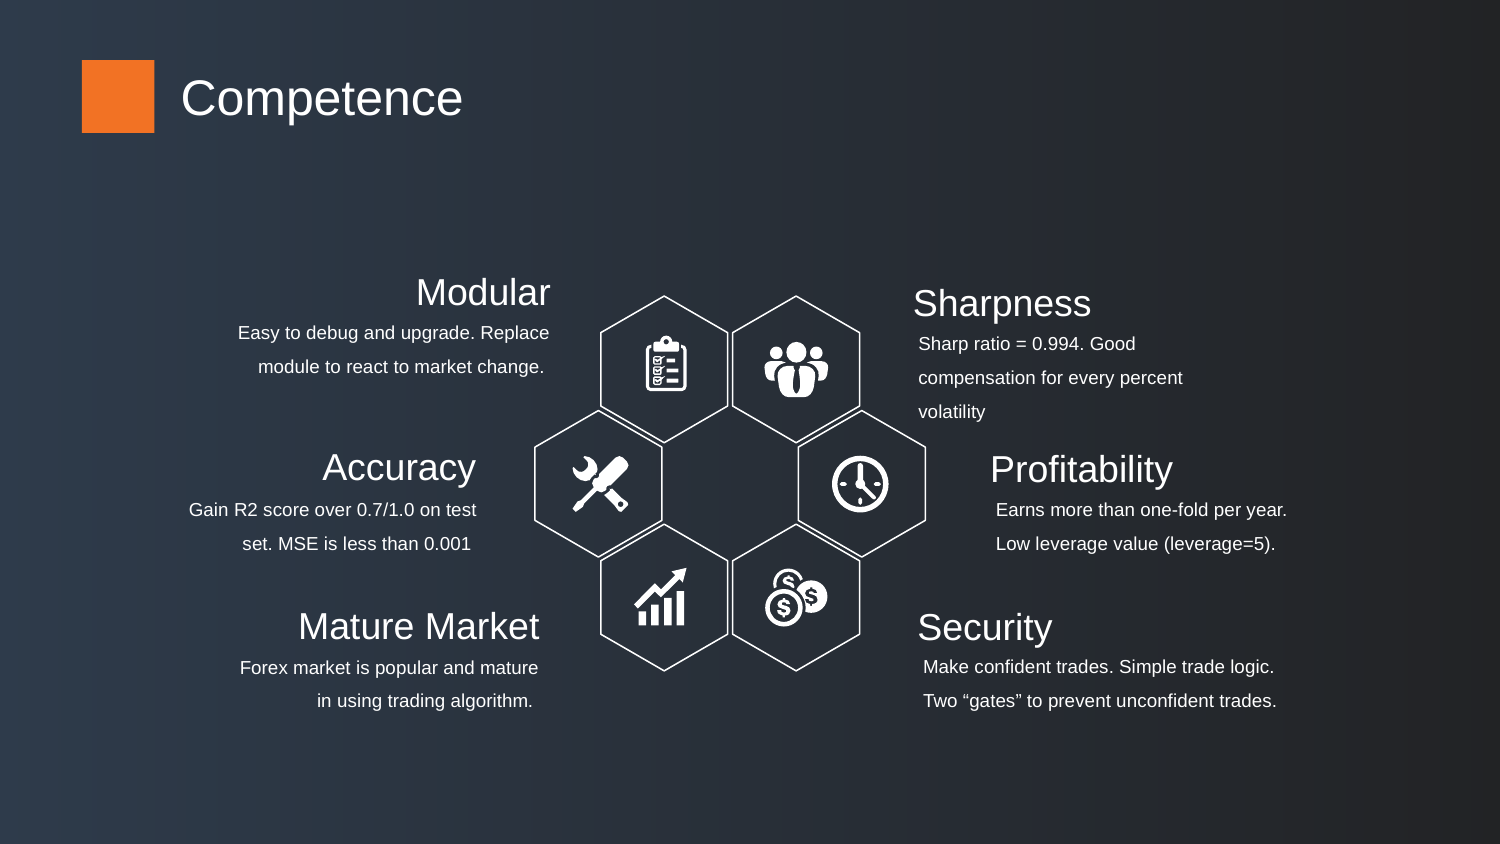

Competence
Modular
Sharpness

Easy to debug and upgrade. Replace module to react to market change.
Sharp ratio = 0.994. Good compensation for every percent volatility

Accuracy
Profitability

Earns more than one-fold per year. Low leverage value (leverage=5).
Gain R2 score over 0.7/1.0 on test set. MSE is less than 0.001

Mature Market
Security
Make confident trades. Simple trade logic. Two “gates” to prevent unconfident trades.
Forex market is popular and mature in using trading algorithm.